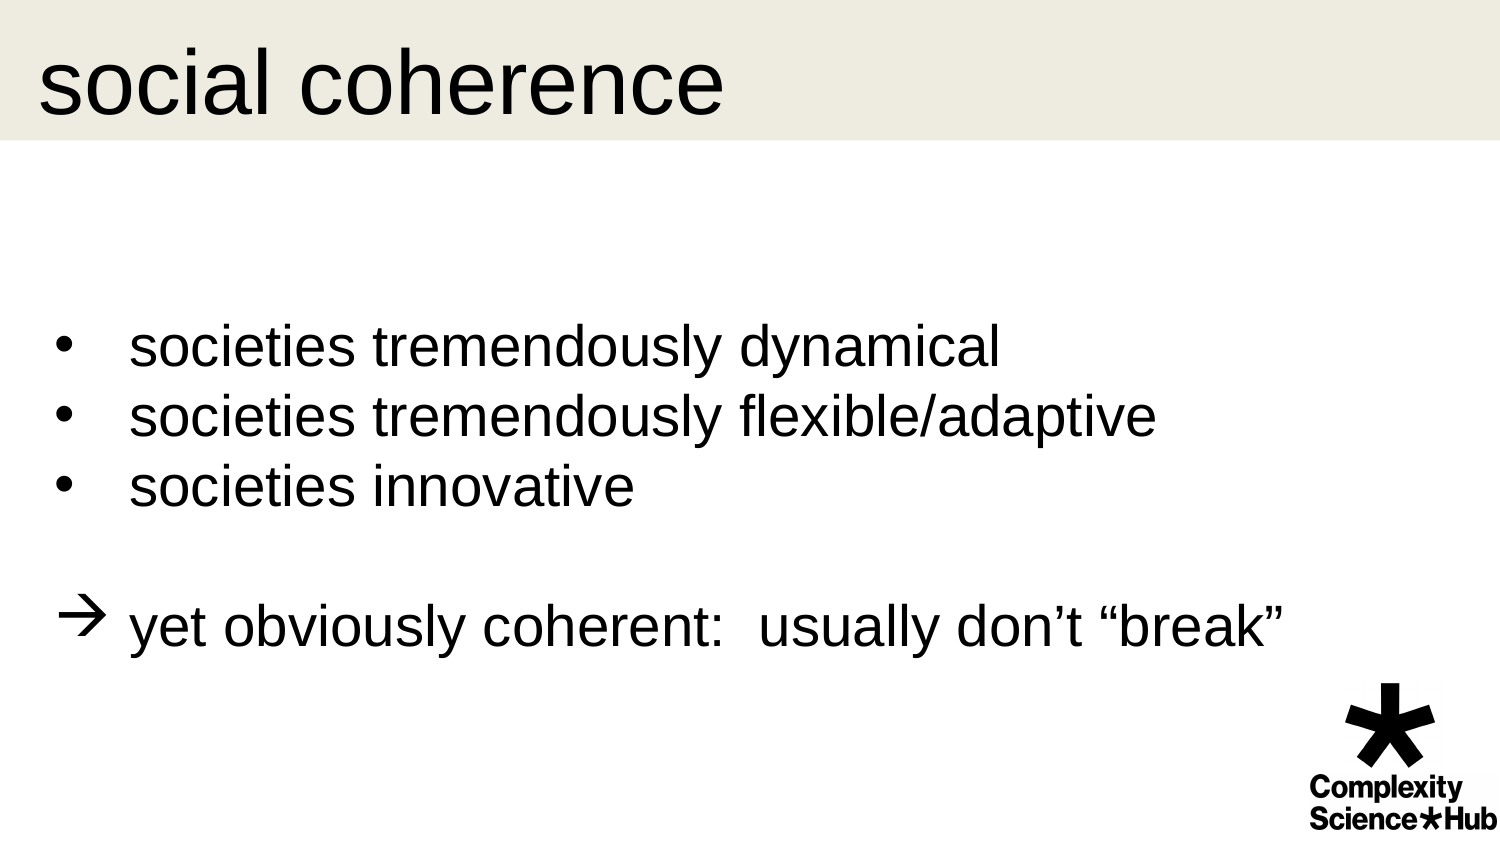

# social coherence
societies tremendously dynamical
societies tremendously flexible/adaptive
societies innovative

yet obviously coherent:  usually don’t “break”